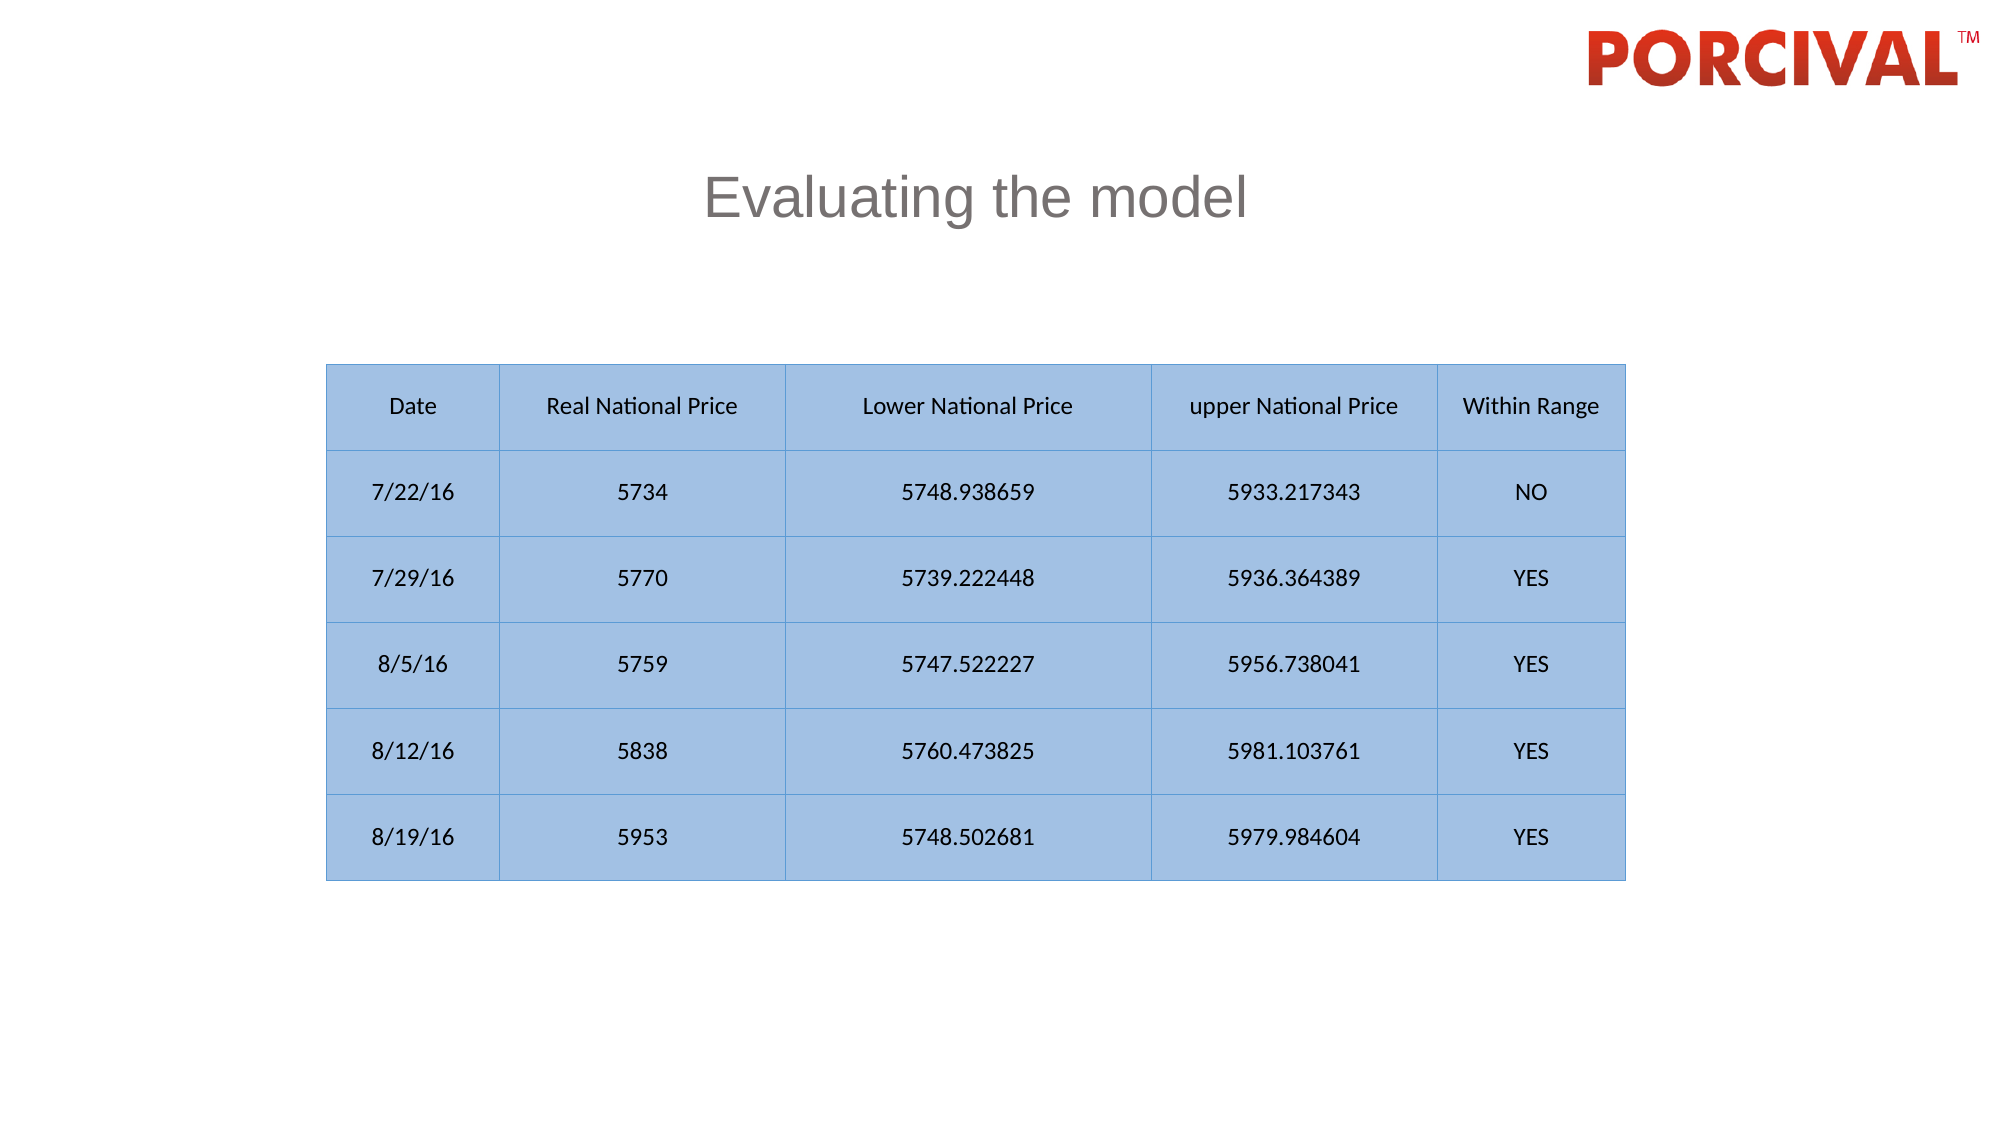

Evaluating the model
| Date | Real National Price | Lower National Price | upper National Price | Within Range |
| --- | --- | --- | --- | --- |
| 7/22/16 | 5734 | 5748.938659 | 5933.217343 | NO |
| 7/29/16 | 5770 | 5739.222448 | 5936.364389 | YES |
| 8/5/16 | 5759 | 5747.522227 | 5956.738041 | YES |
| 8/12/16 | 5838 | 5760.473825 | 5981.103761 | YES |
| 8/19/16 | 5953 | 5748.502681 | 5979.984604 | YES |